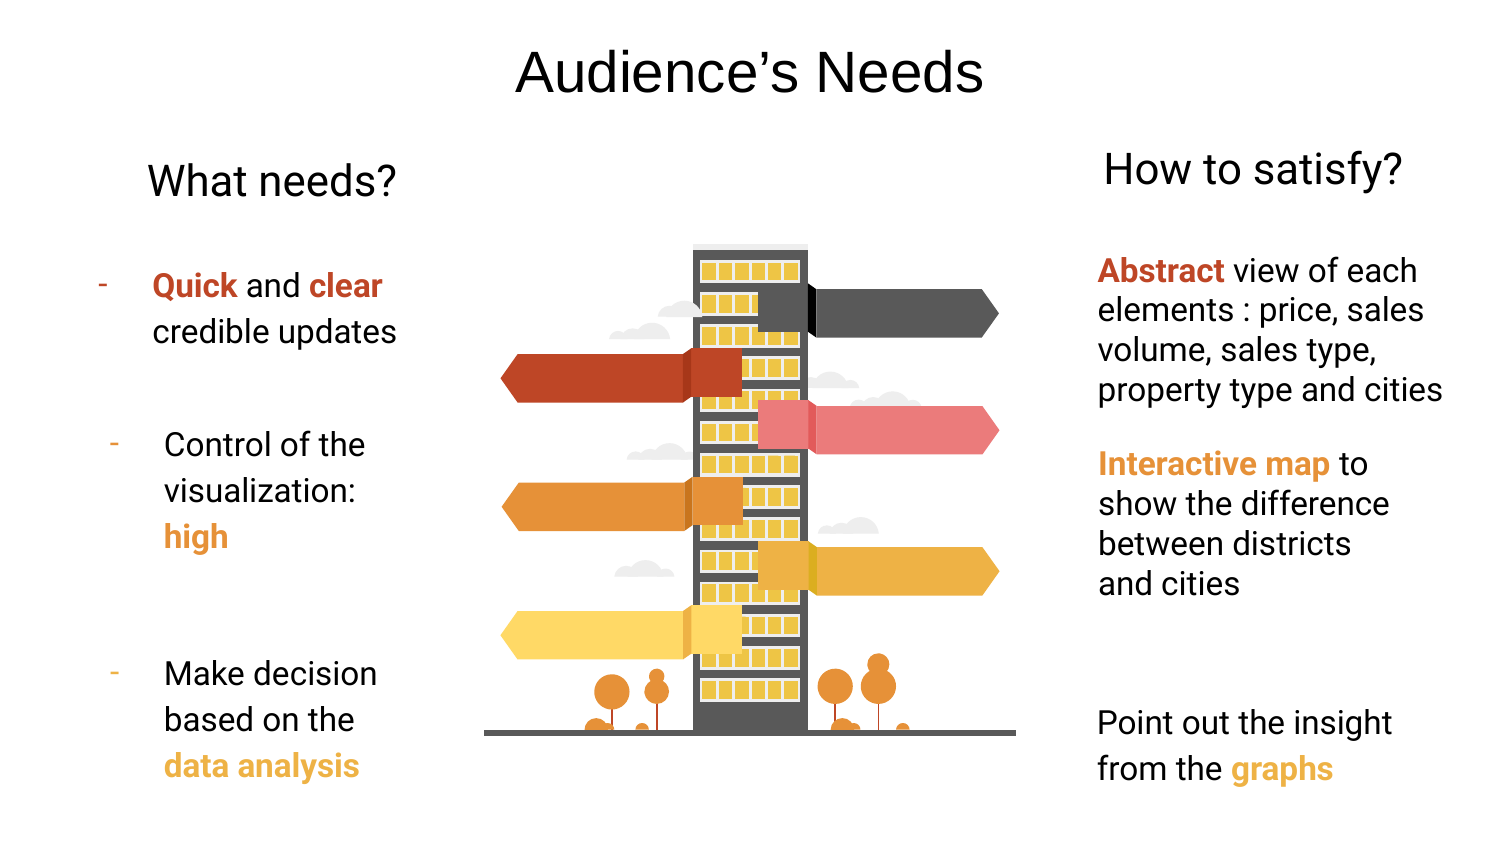

# Audience’s Needs

How to satisfy?
What needs?
Abstract view of each elements : price, sales volume, sales type, property type and cities
Quick and clear credible updates

Control of the visualization: high
Interactive map to show the difference between districts and cities

Make decision based on the data analysis

Point out the insight from the graphs